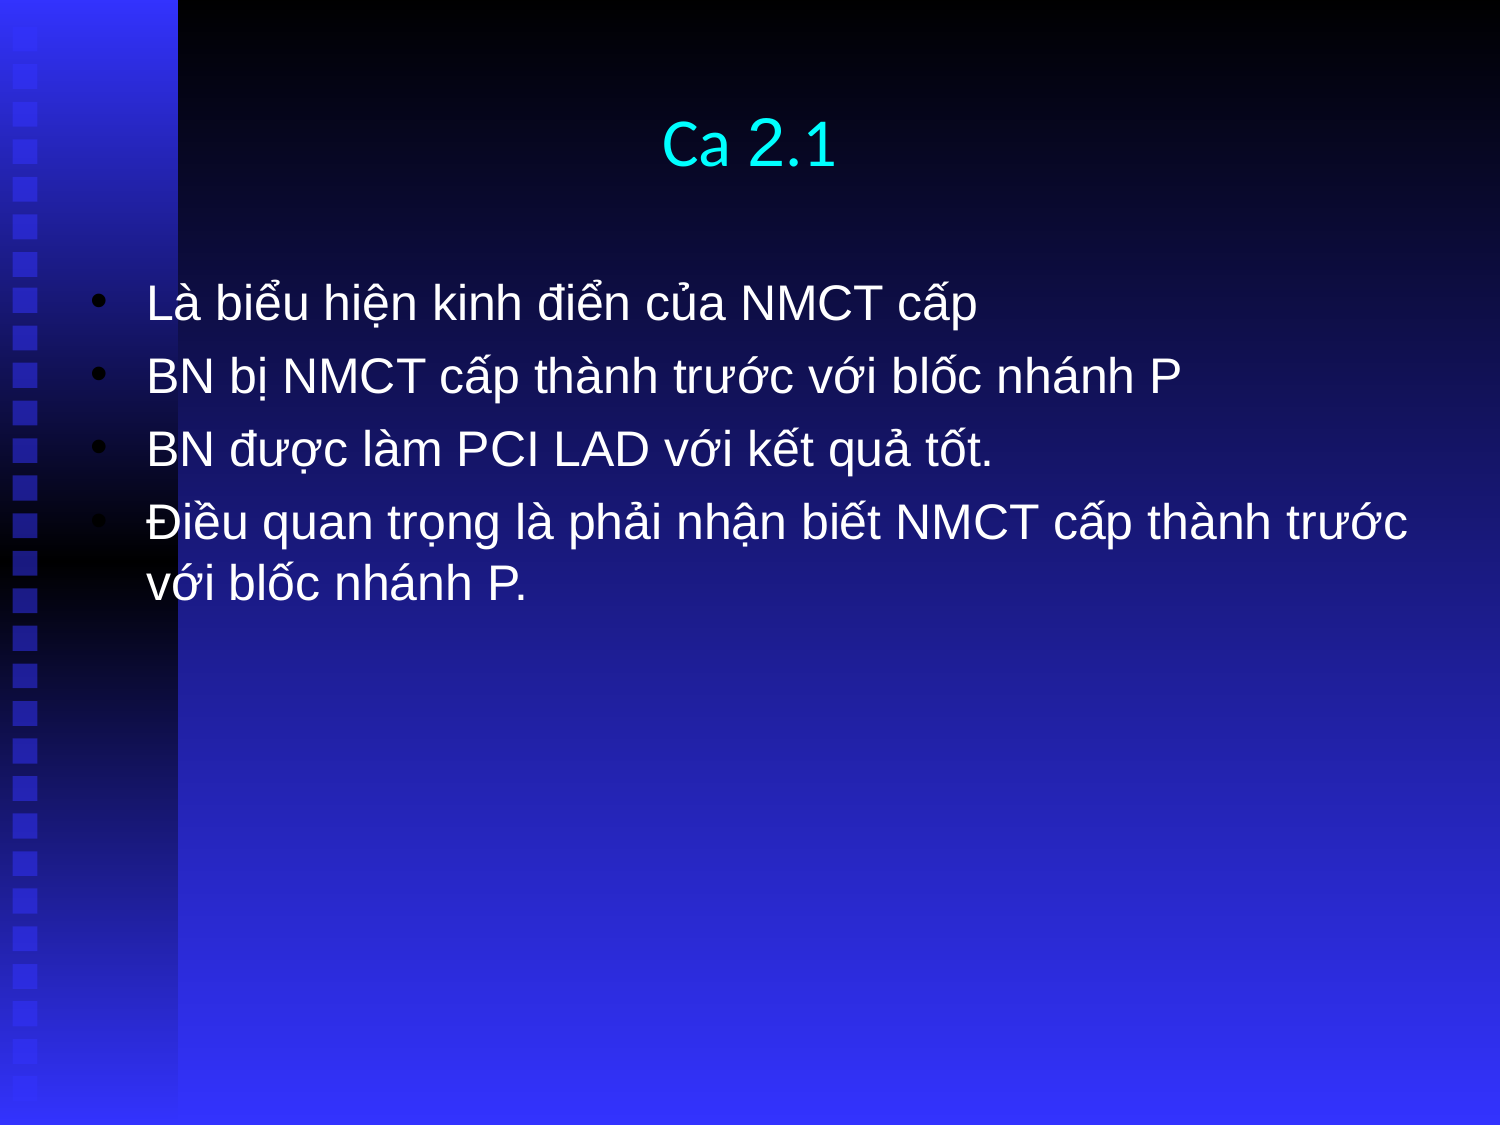

# Ca 2.1
Là biểu hiện kinh điển của NMCT cấp
BN bị NMCT cấp thành trước với blốc nhánh P
BN được làm PCI LAD với kết quả tốt.
Điều quan trọng là phải nhận biết NMCT cấp thành trước với blốc nhánh P.